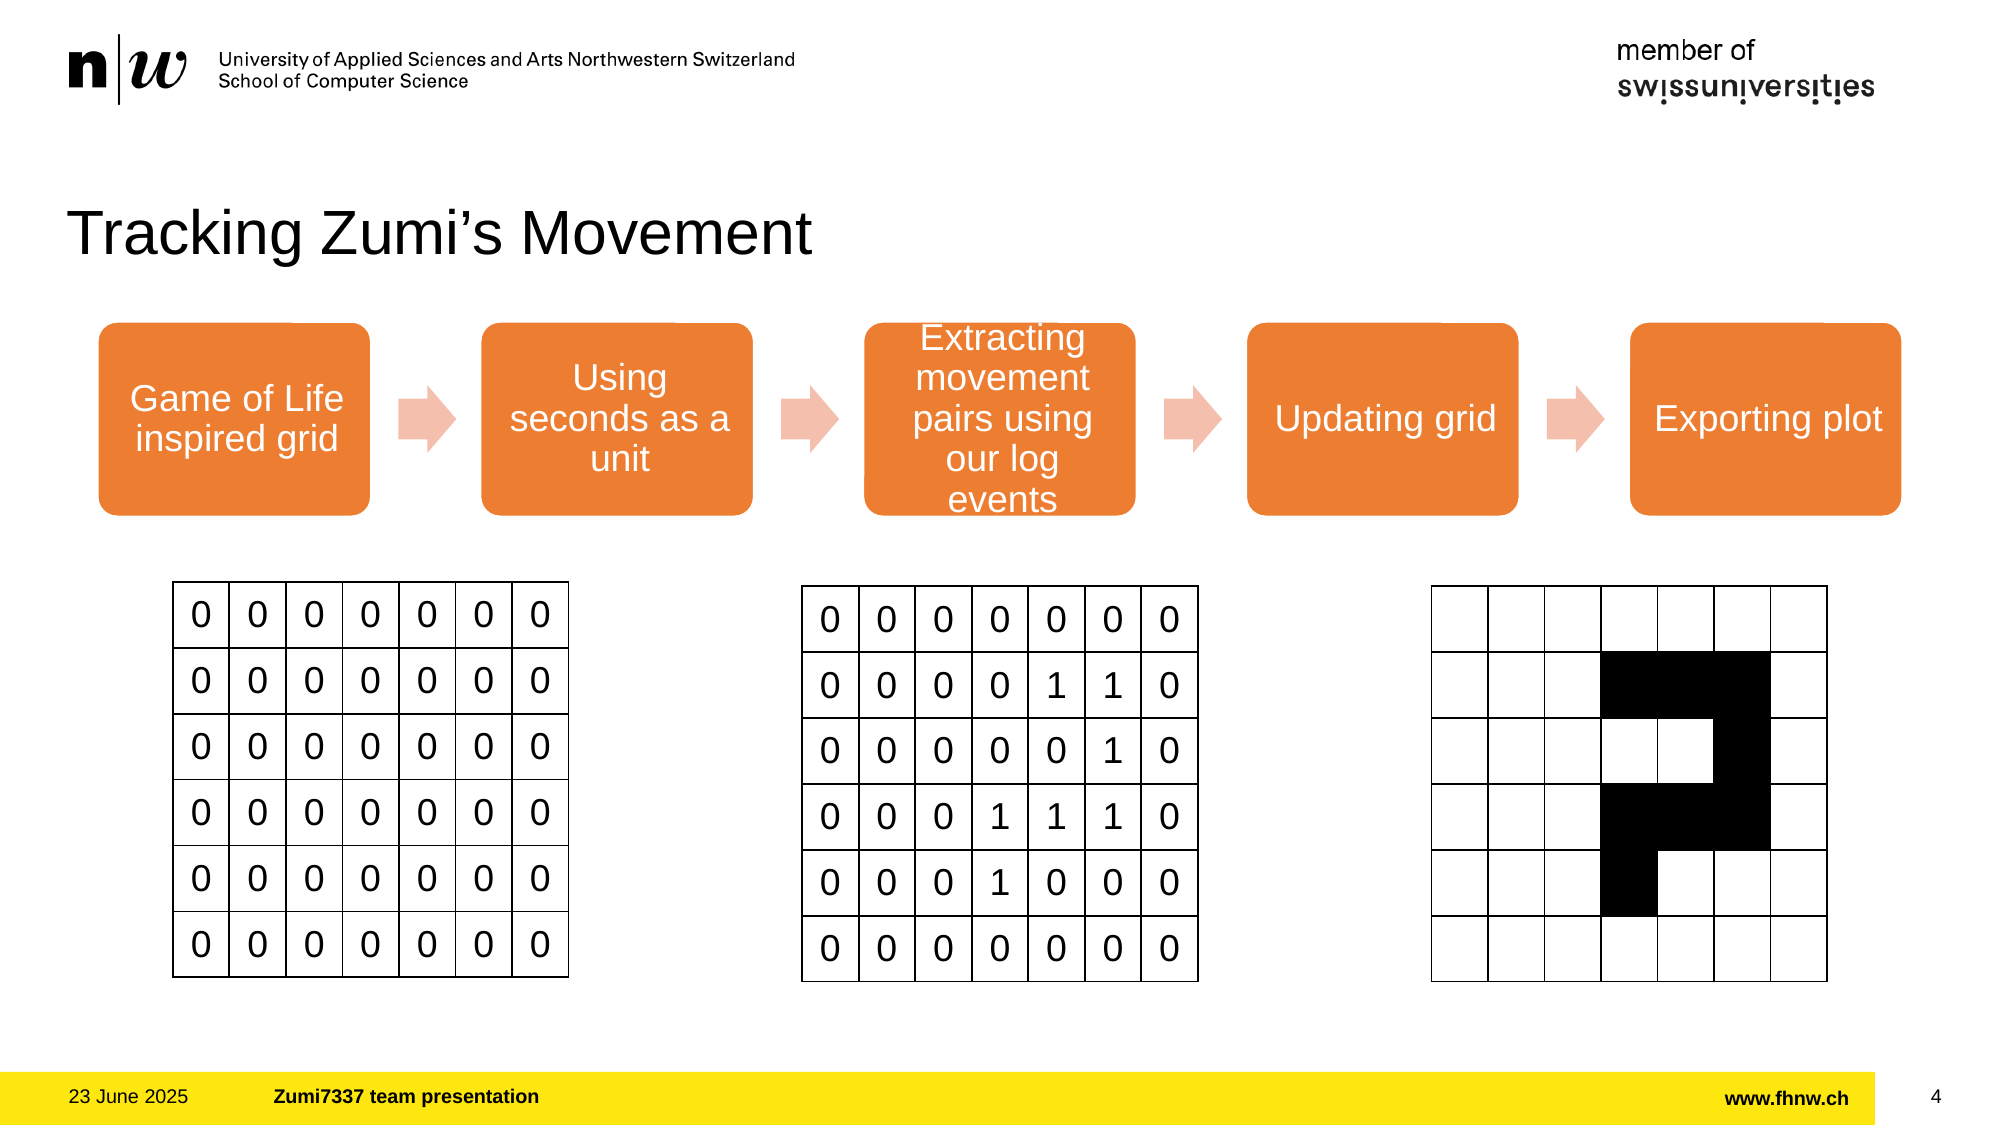

# Tracking Zumi’s Movement
Game of Life inspired grid

Using seconds as a unit

Extracting movement pairs using our log events

Updating grid

Exporting plot
| 0 | 0 | 0 | 0 | 0 | 0 | 0 |
| --- | --- | --- | --- | --- | --- | --- |
| 0 | 0 | 0 | 0 | 0 | 0 | 0 |
| 0 | 0 | 0 | 0 | 0 | 0 | 0 |
| 0 | 0 | 0 | 0 | 0 | 0 | 0 |
| 0 | 0 | 0 | 0 | 0 | 0 | 0 |
| 0 | 0 | 0 | 0 | 0 | 0 | 0 |
| 0 | 0 | 0 | 0 | 0 | 0 | 0 |
| --- | --- | --- | --- | --- | --- | --- |
| 0 | 0 | 0 | 0 | 1 | 1 | 0 |
| 0 | 0 | 0 | 0 | 0 | 1 | 0 |
| 0 | 0 | 0 | 1 | 1 | 1 | 0 |
| 0 | 0 | 0 | 1 | 0 | 0 | 0 |
| 0 | 0 | 0 | 0 | 0 | 0 | 0 |
|  |  |  |  |  |  |  |
| --- | --- | --- | --- | --- | --- | --- |
|  |  |  |  |  |  |  |
|  |  |  |  |  |  |  |
|  |  |  |  |  |  |  |
|  |  |  |  |  |  |  |
|  |  |  |  |  |  |  |
23 June 2025
Zumi7337 team presentation
4